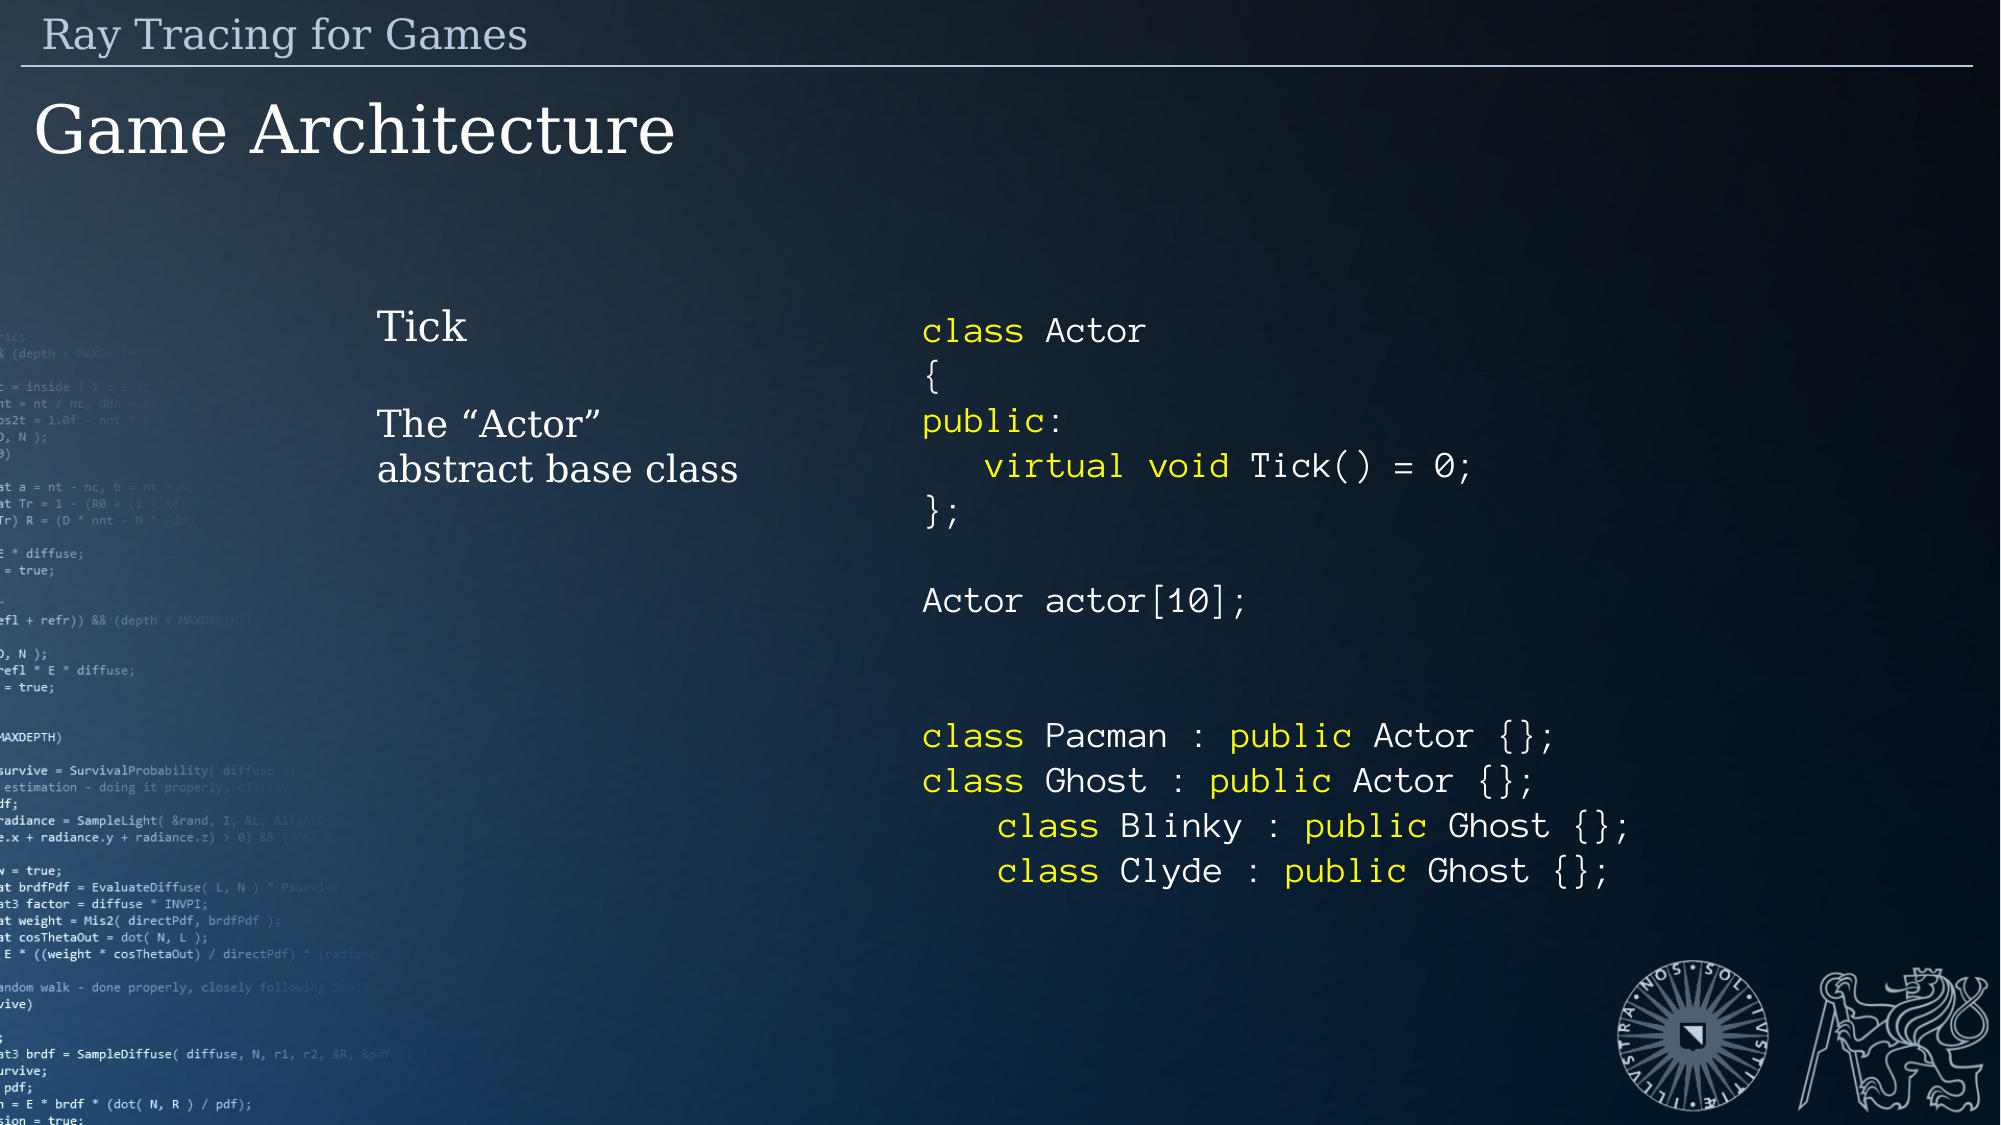

Ray Tracing for Games
Game Architecture
Tick

The “Actor” abstract base class
class Actor
{
public:
   virtual void Tick() = 0;
};

Actor actor[10];

class Pacman : public Actor {};
class Ghost : public Actor {};
class Blinky : public Ghost {};
class Clyde : public Ghost {};